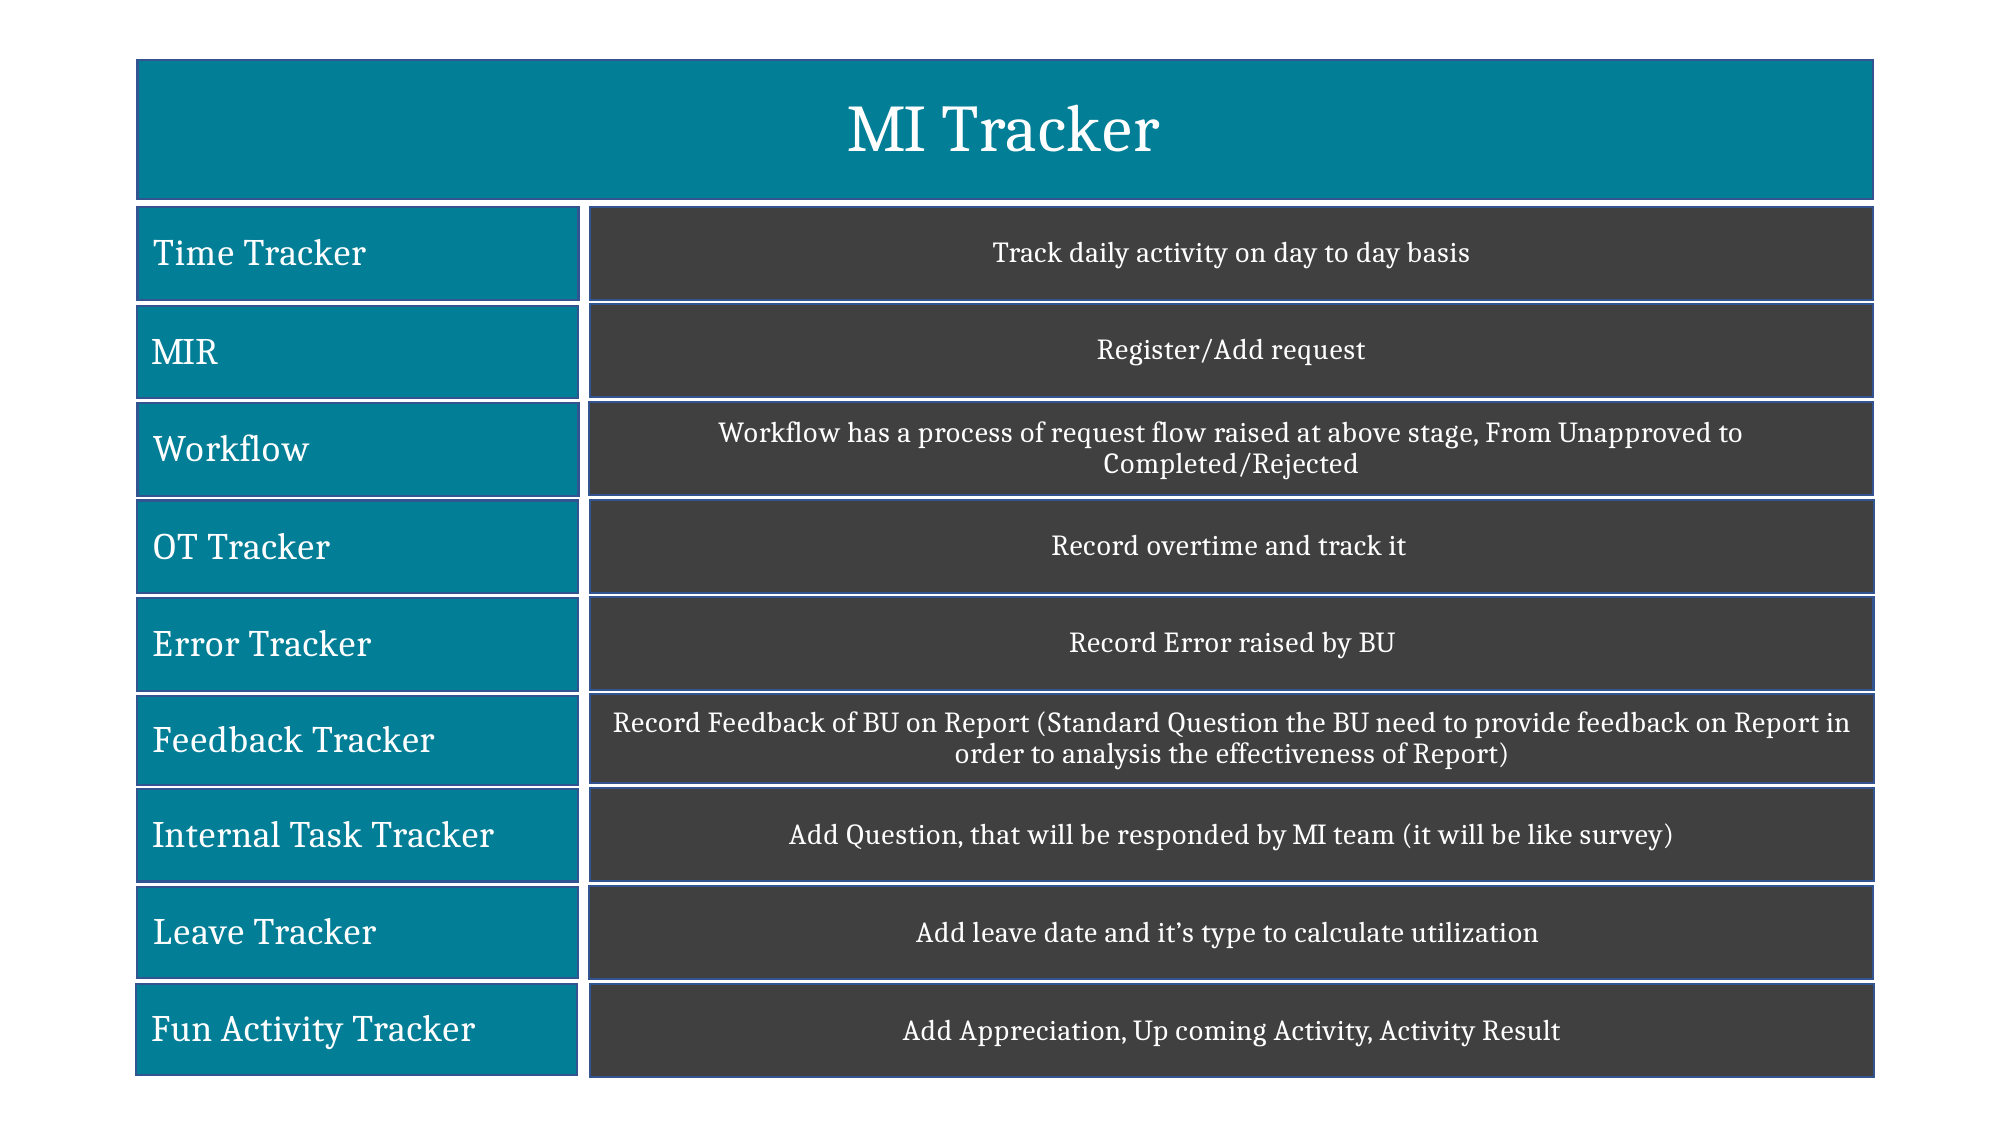

# MI Tracker
Track daily activity on day to day basis
Time Tracker
Register/Add request
MIR
Workflow has a process of request flow raised at above stage, From Unapproved to Completed/Rejected
Workflow
Record overtime and track it
OT Tracker
Record Error raised by BU
Error Tracker
Record Feedback of BU on Report (Standard Question the BU need to provide feedback on Report in order to analysis the effectiveness of Report)
Feedback Tracker
Add Question, that will be responded by MI team (it will be like survey)
Internal Task Tracker
Add leave date and it’s type to calculate utilization
Leave Tracker
Fun Activity Tracker
Add Appreciation, Up coming Activity, Activity Result